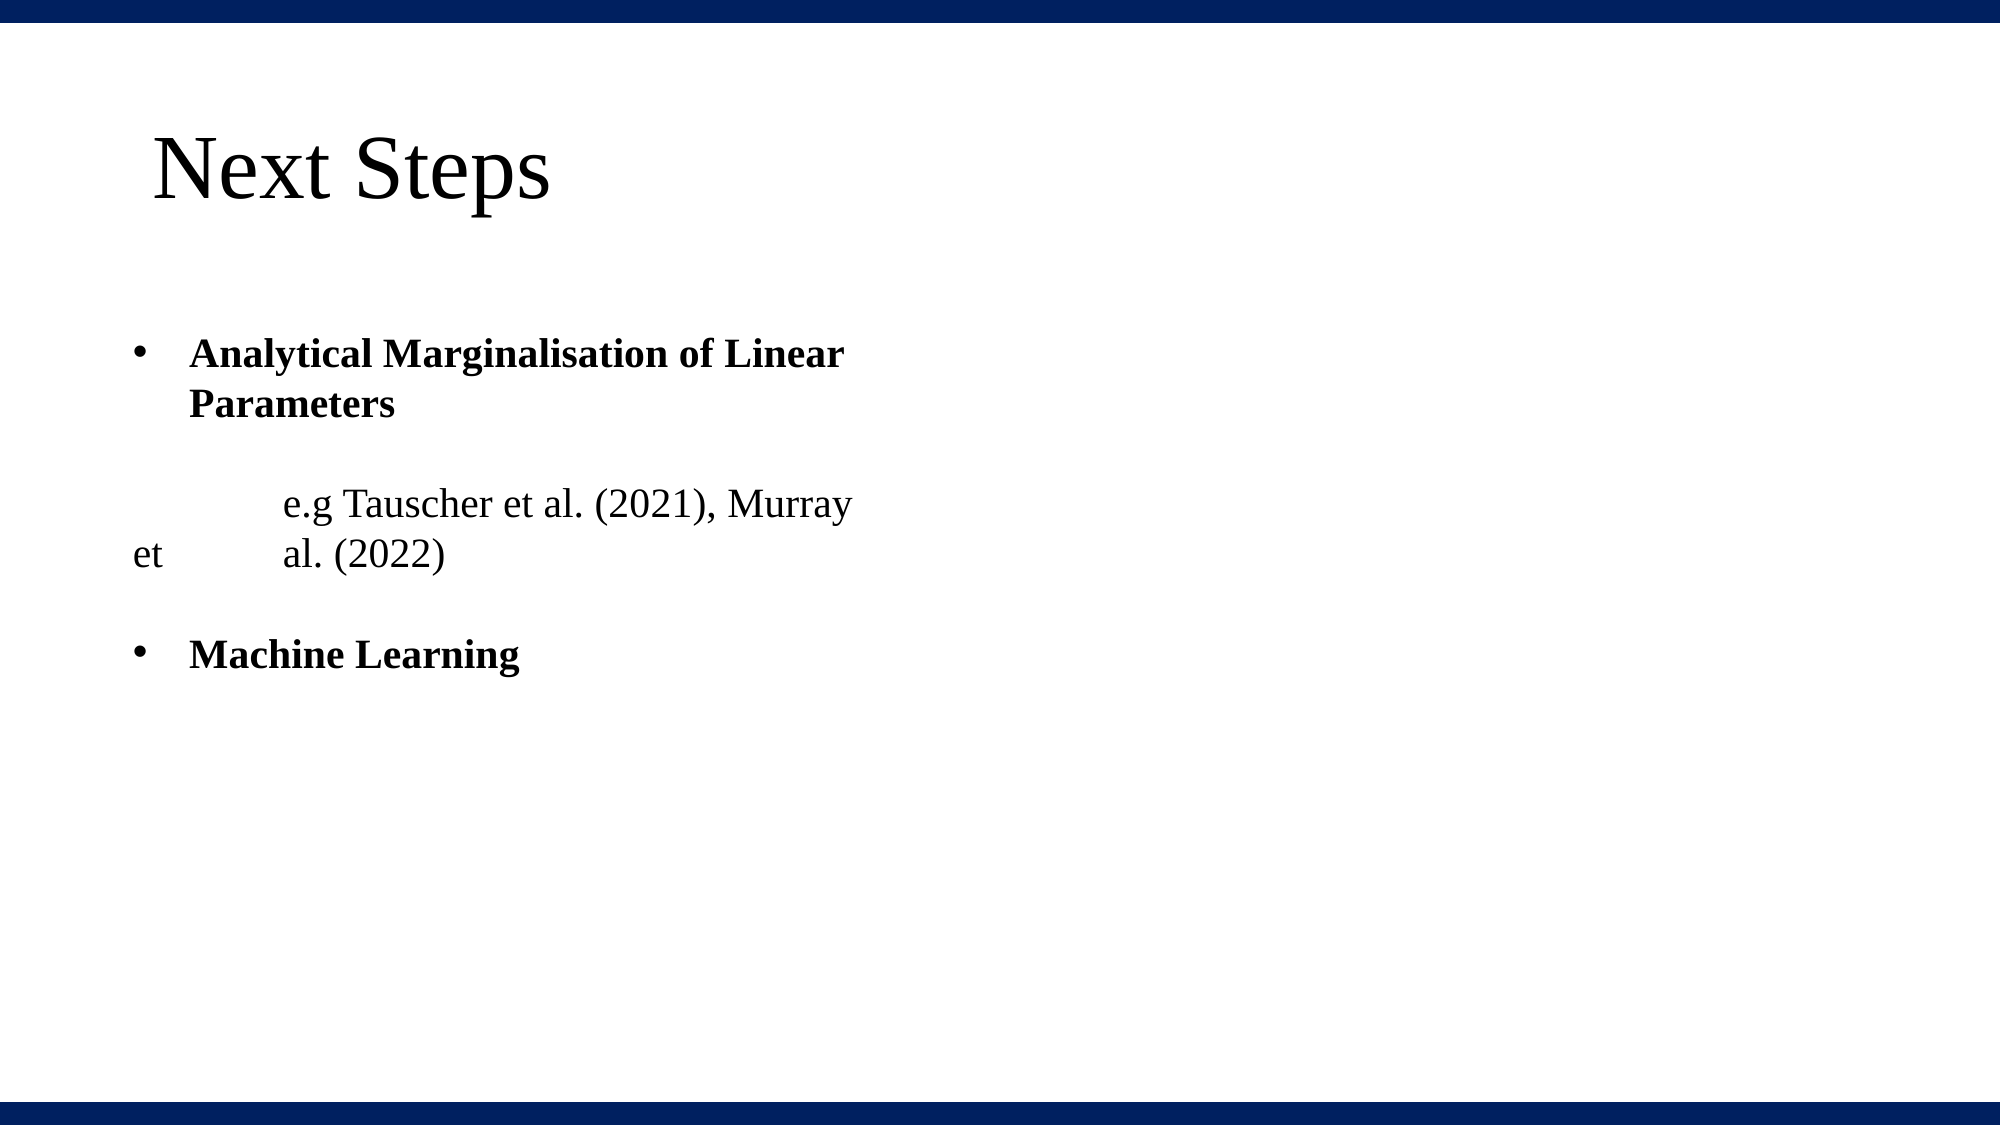

Next Steps
Analytical Marginalisation of Linear Parameters

	e.g Tauscher et al. (2021), Murray et 	al. (2022)

Machine Learning